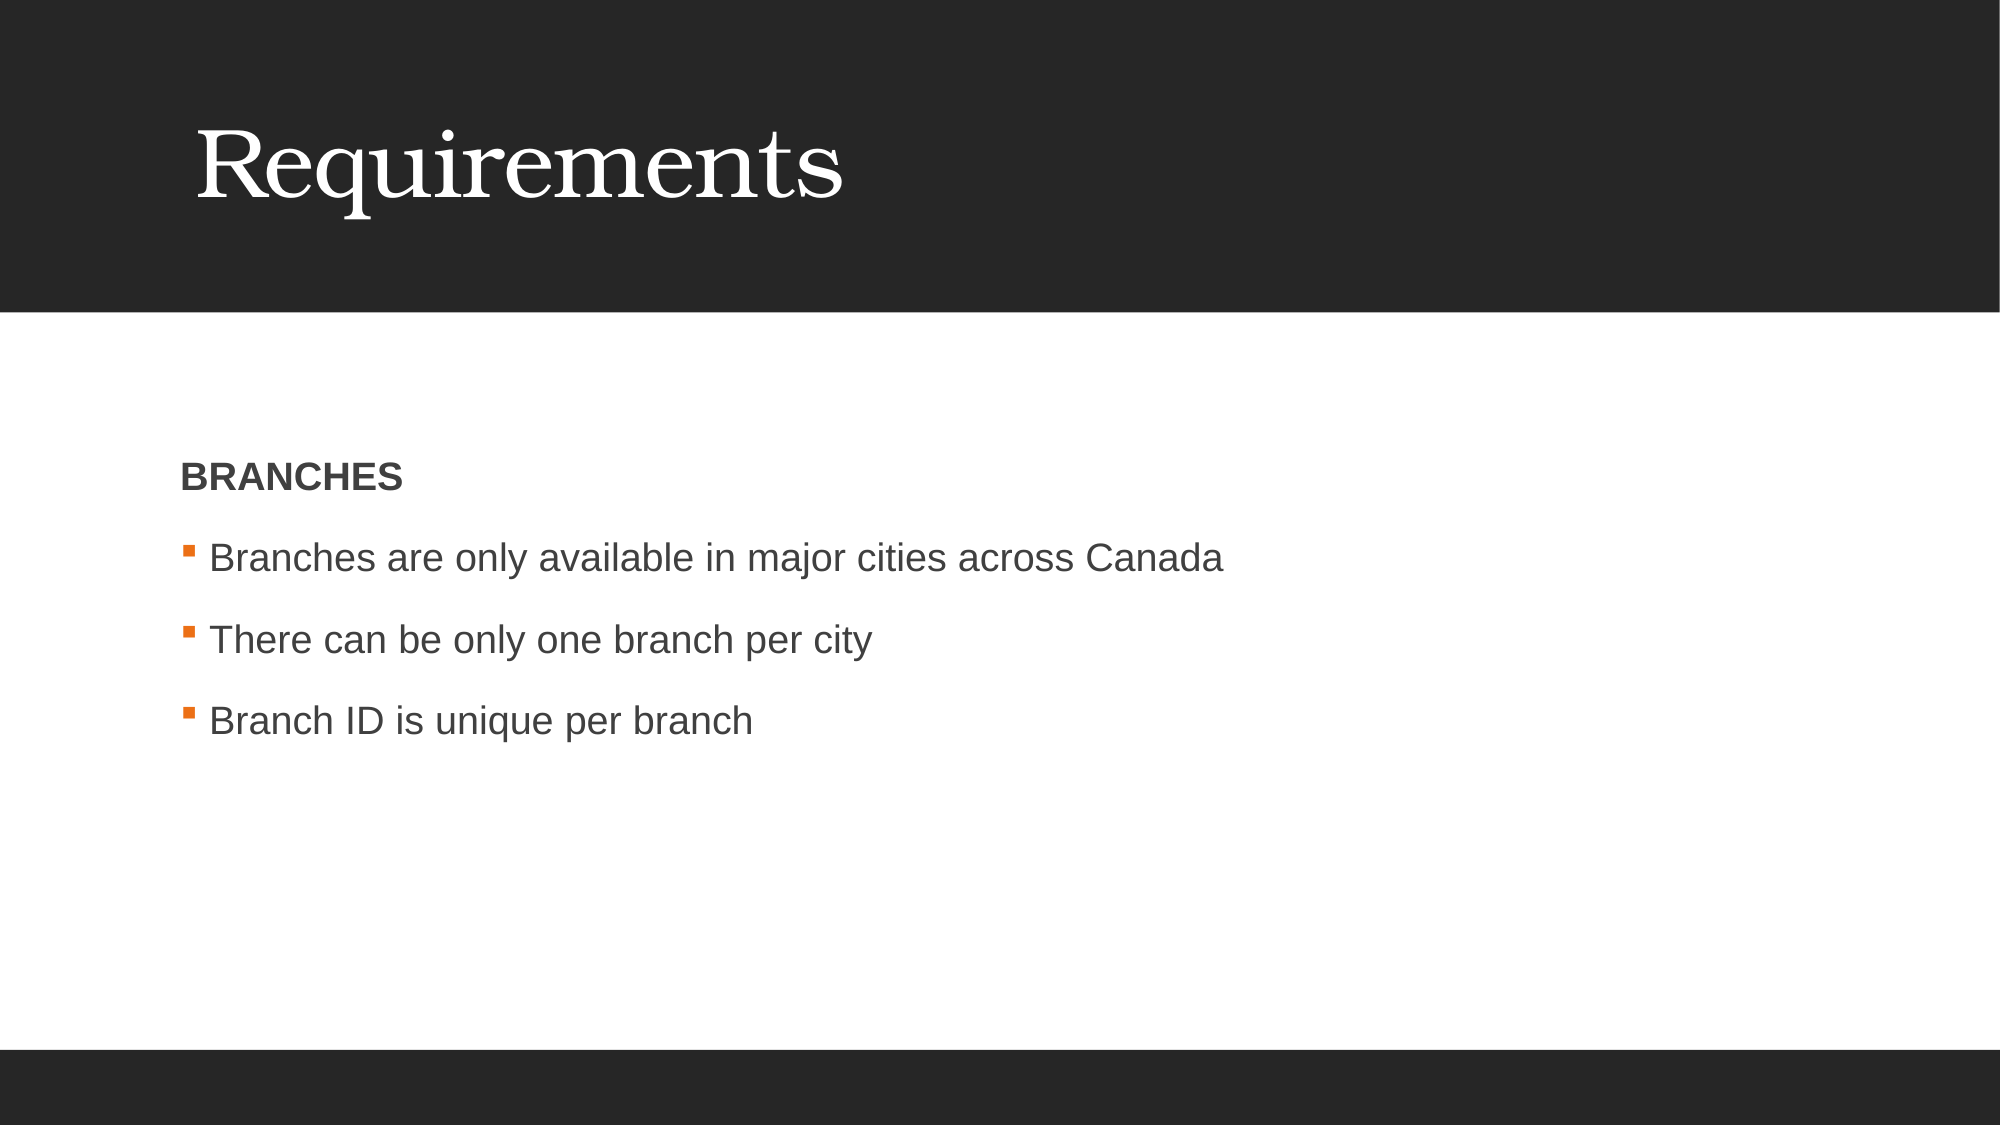

# Requirements
BRANCHES
 Branches are only available in major cities across Canada
 There can be only one branch per city
 Branch ID is unique per branch